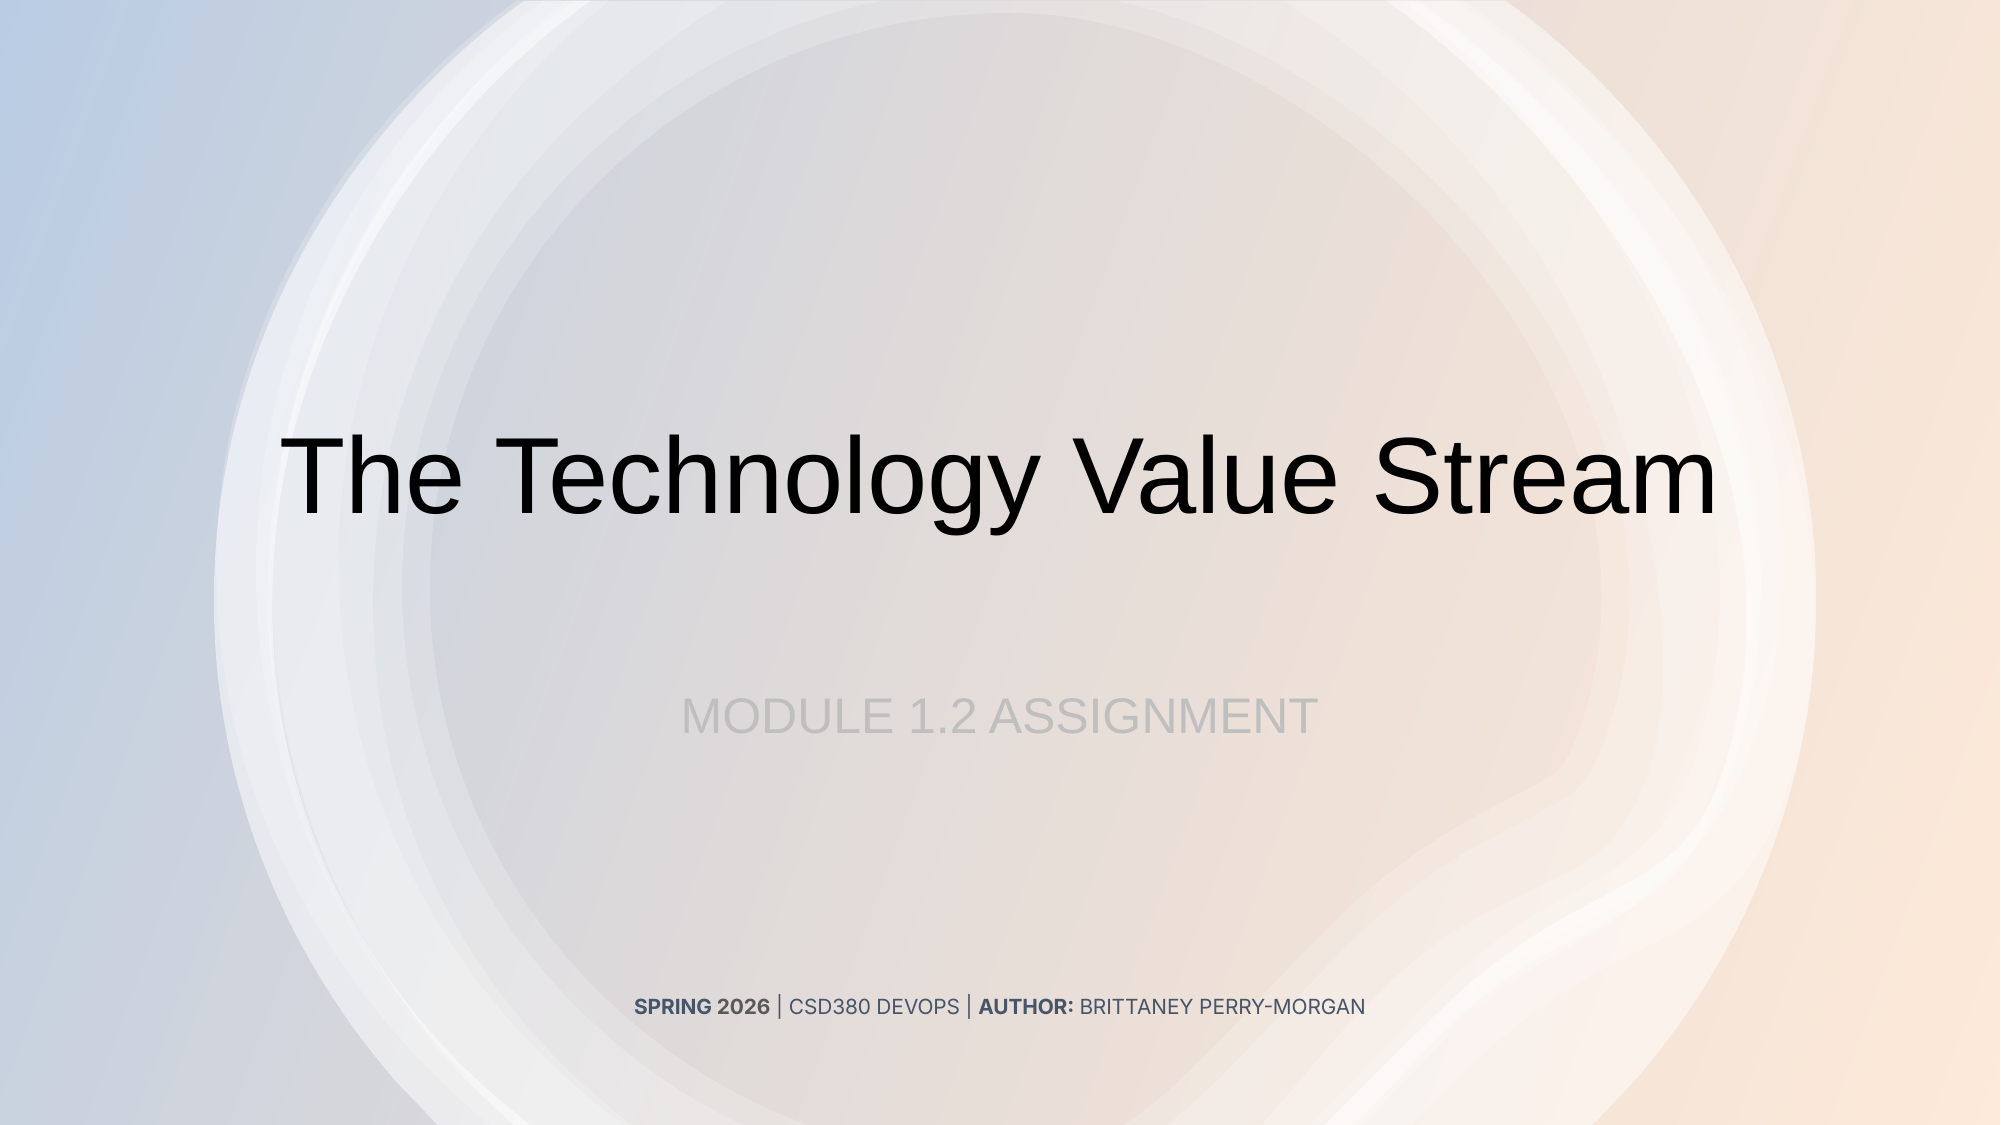

The Technology Value Stream
MODULE 1.2 ASSIGNMENT
SPRING 2026 | CSD380 DEVOPS | AUTHOR: BRITTANEY PERRY-MORGAN